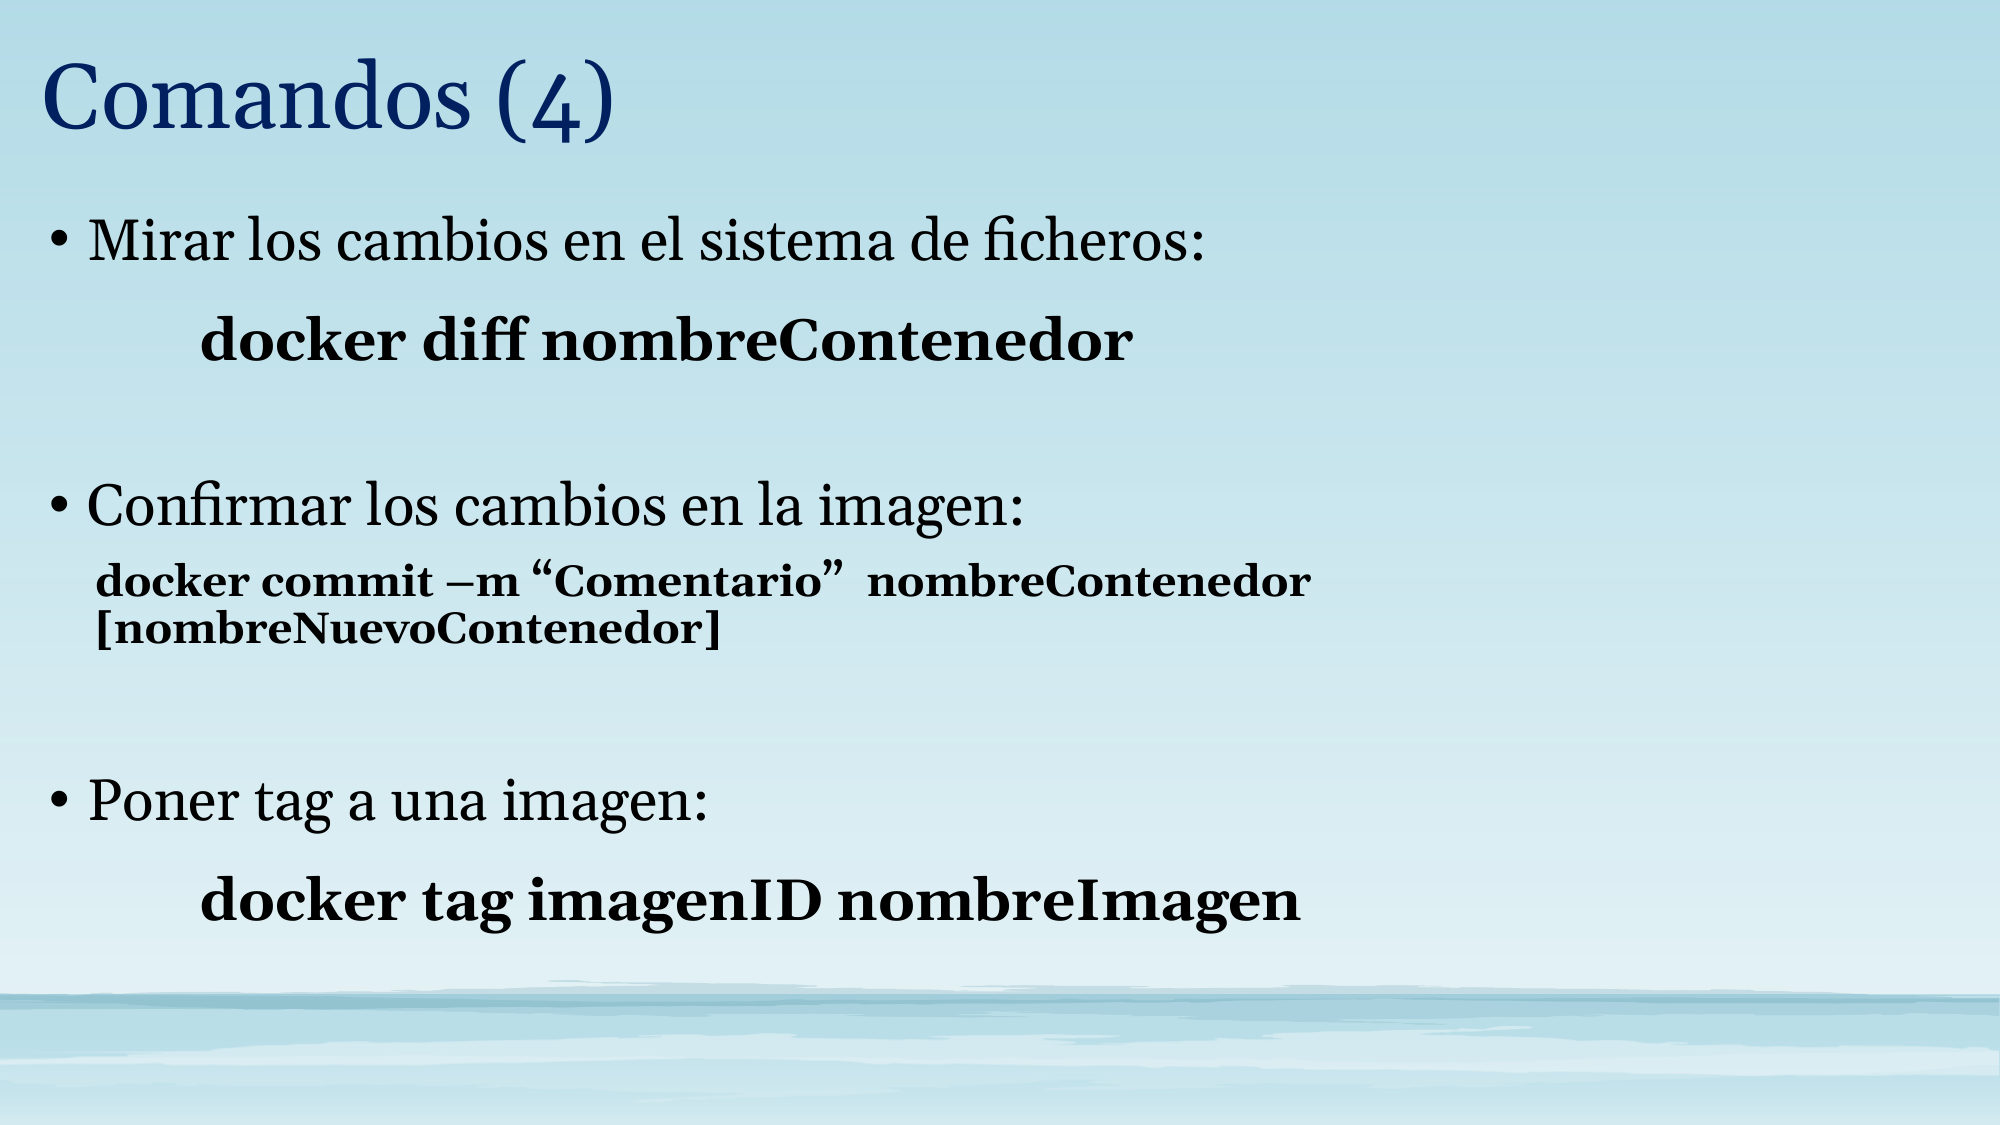

Comandos (4)
Mirar los cambios en el sistema de ficheros:
	docker diff nombreContenedor

Confirmar los cambios en la imagen:
docker commit –m “Comentario”  nombreContenedor [nombreNuevoContenedor]

Poner tag a una imagen:
	docker tag imagenID nombreImagen